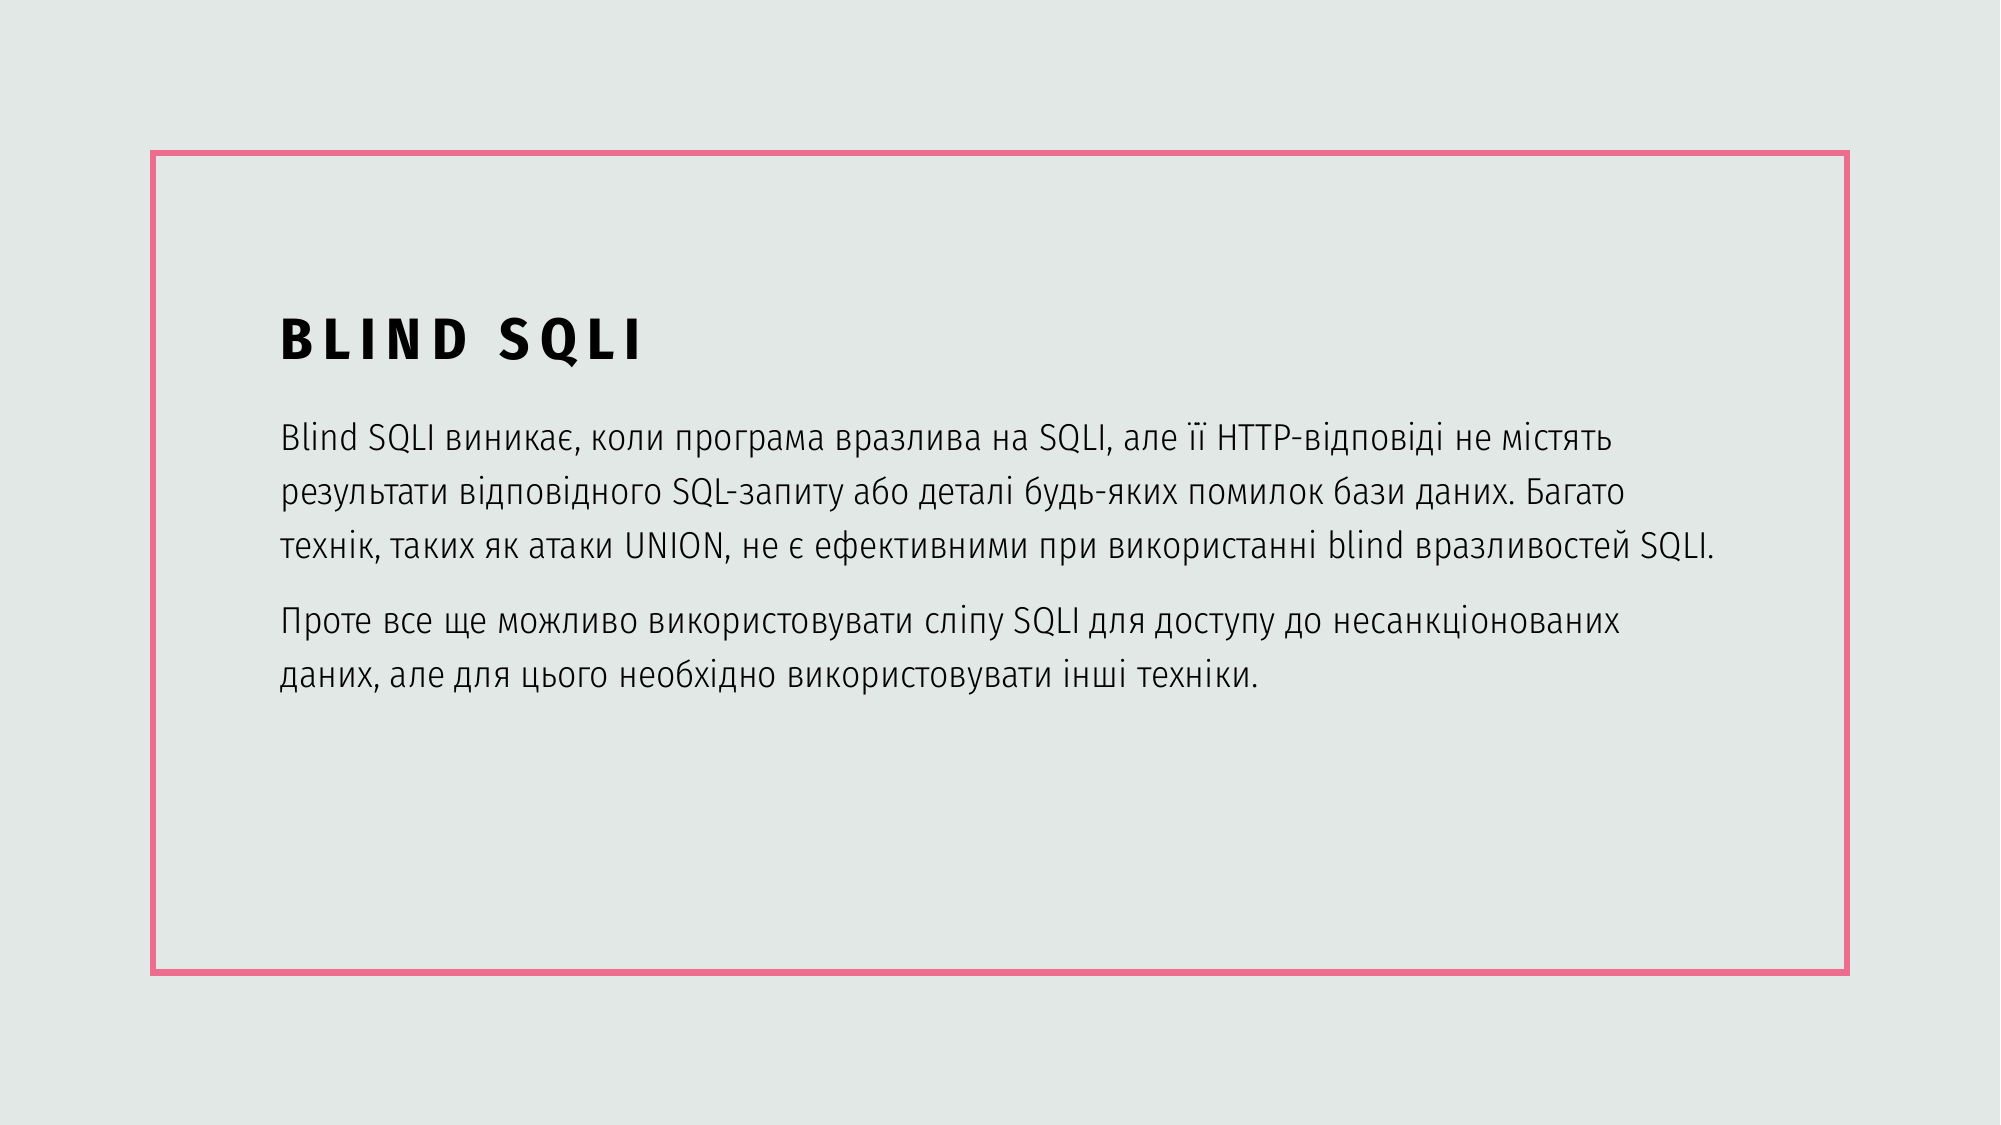

# BLIND SQLI
Blind SQLI виникає, коли програма вразлива на SQLI, але її HTTP-відповіді не містять результати відповідного SQL-запиту або деталі будь-яких помилок бази даних. Багато технік, таких як атаки UNION, не є ефективними при використанні blind вразливостей SQLI.
Проте все ще можливо використовувати сліпу SQLI для доступу до несанкціонованих даних, але для цього необхідно використовувати інші техніки.